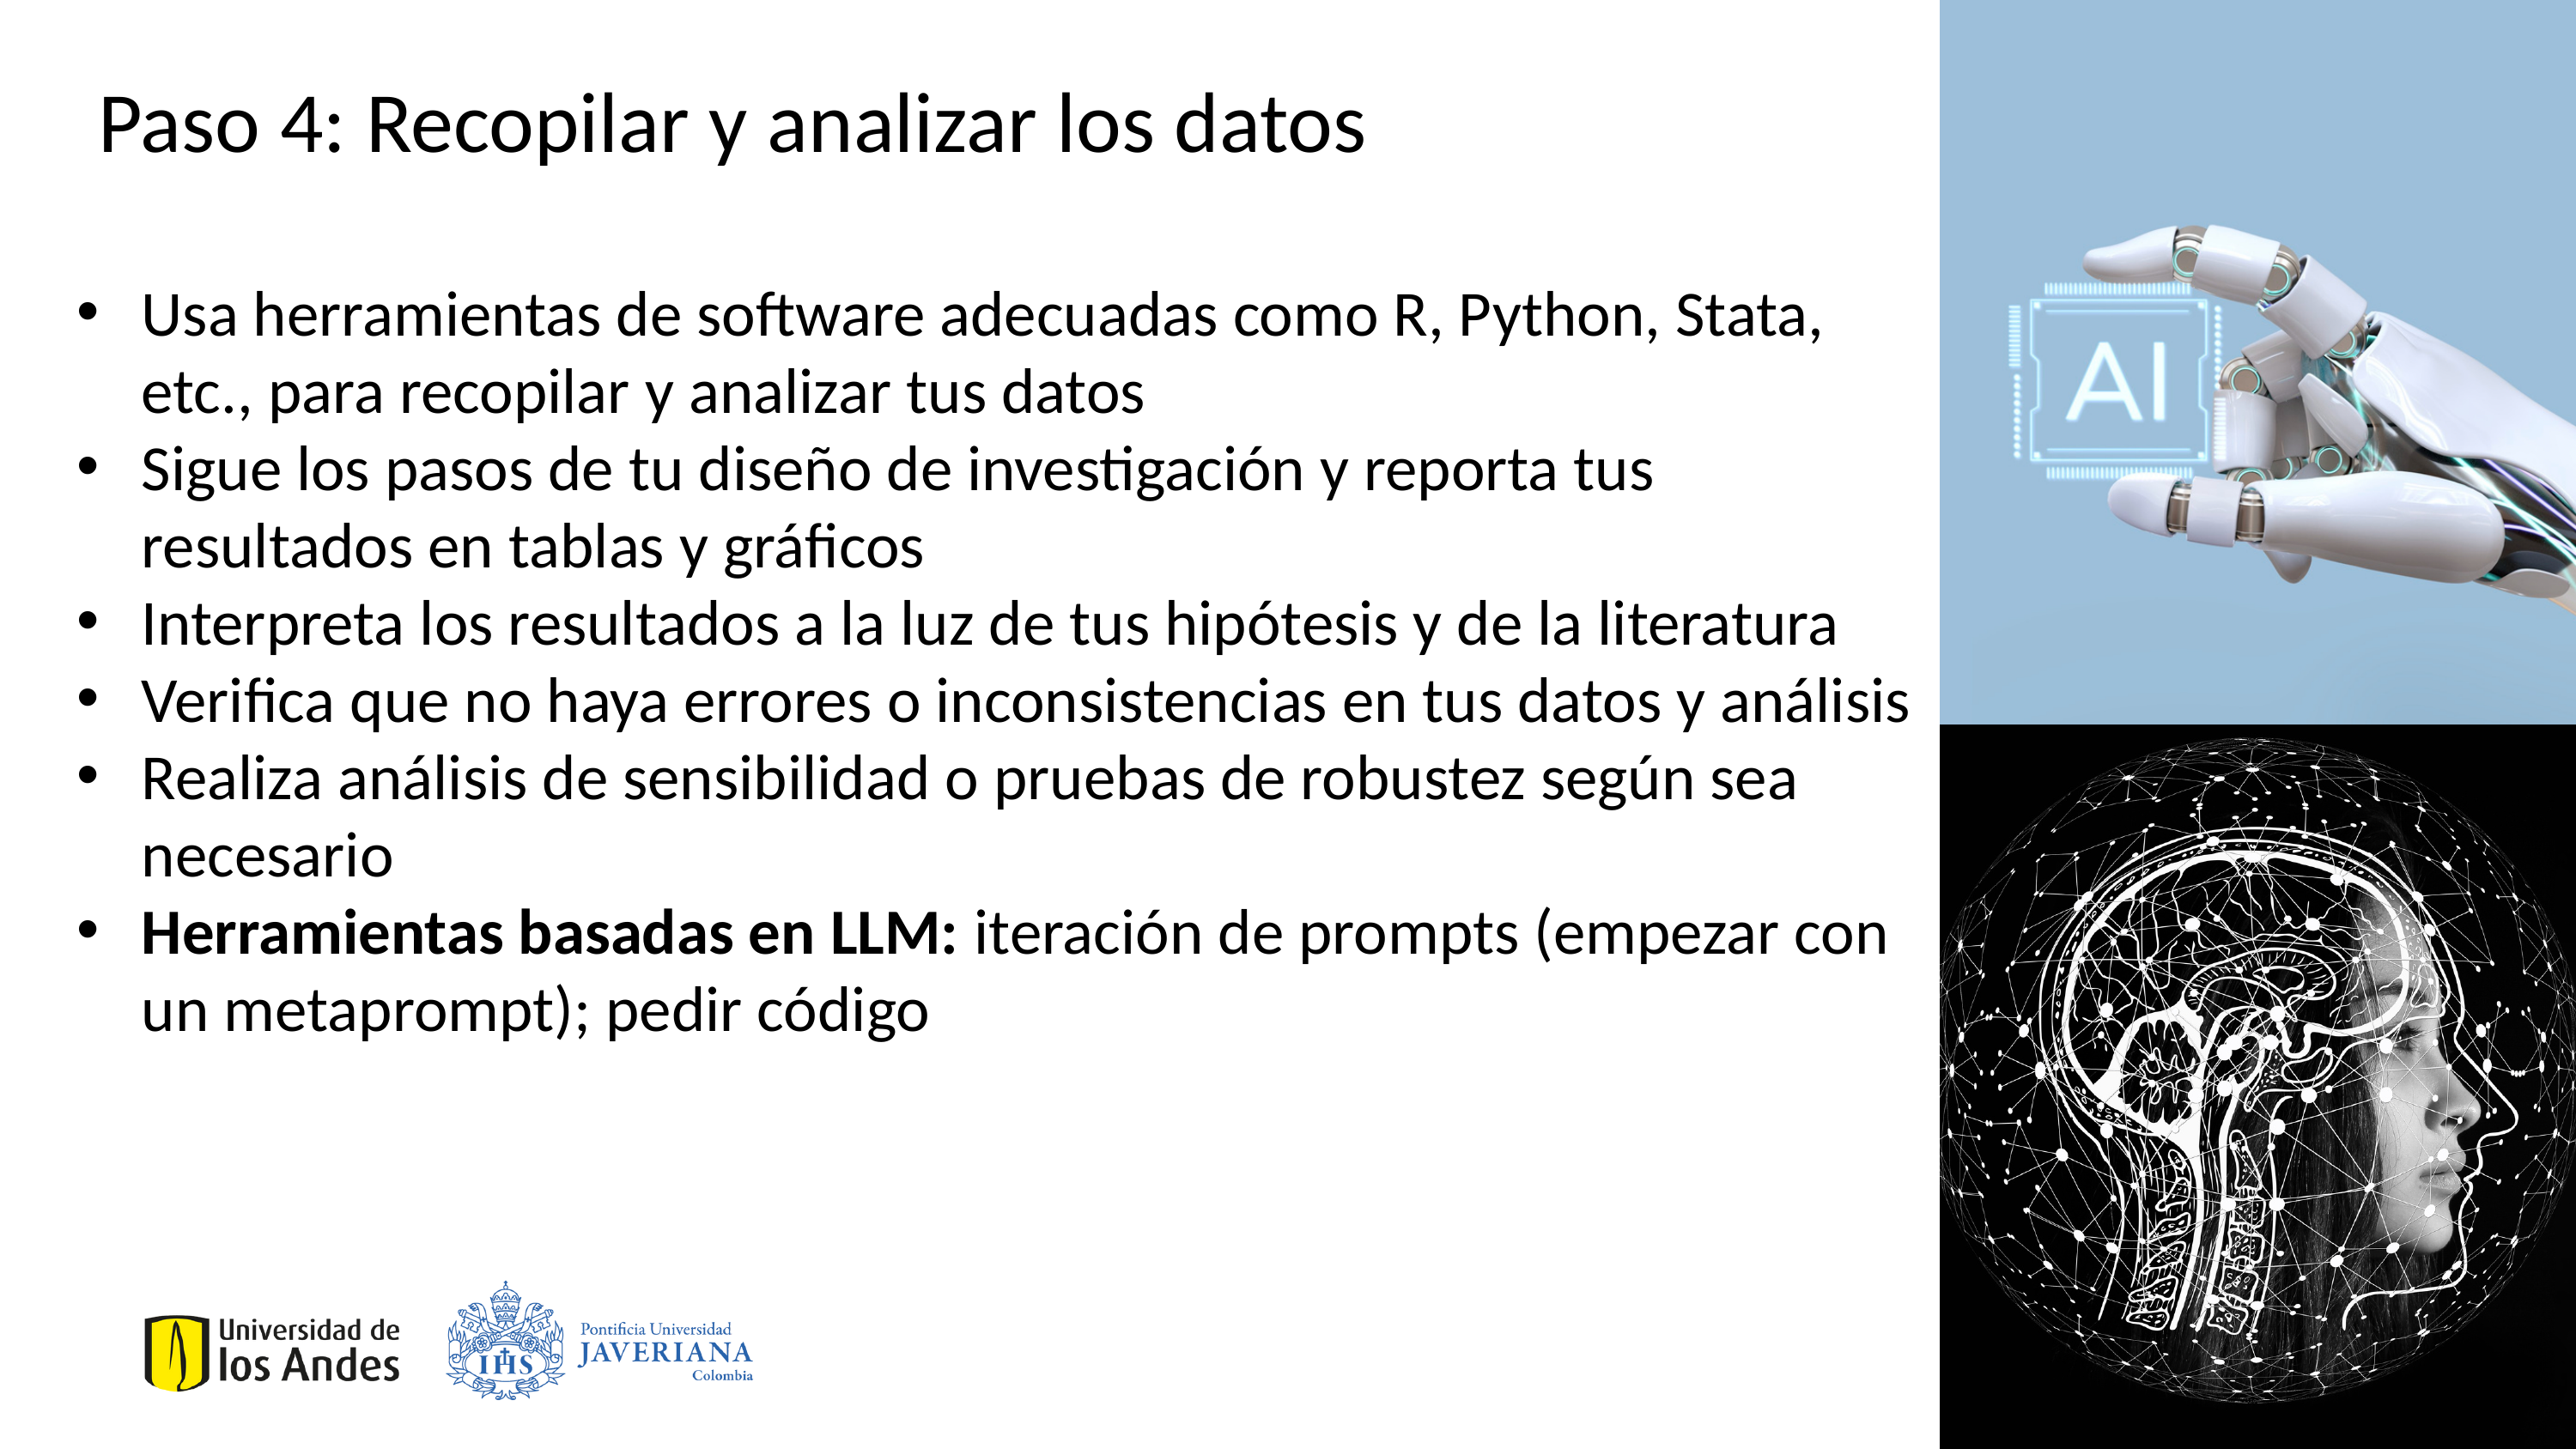

Paso 4: Recopilar y analizar los datos
Usa herramientas de software adecuadas como R, Python, Stata, etc., para recopilar y analizar tus datos
Sigue los pasos de tu diseño de investigación y reporta tus resultados en tablas y gráficos
Interpreta los resultados a la luz de tus hipótesis y de la literatura
Verifica que no haya errores o inconsistencias en tus datos y análisis
Realiza análisis de sensibilidad o pruebas de robustez según sea necesario
Herramientas basadas en LLM: iteración de prompts (empezar con un metaprompt); pedir código